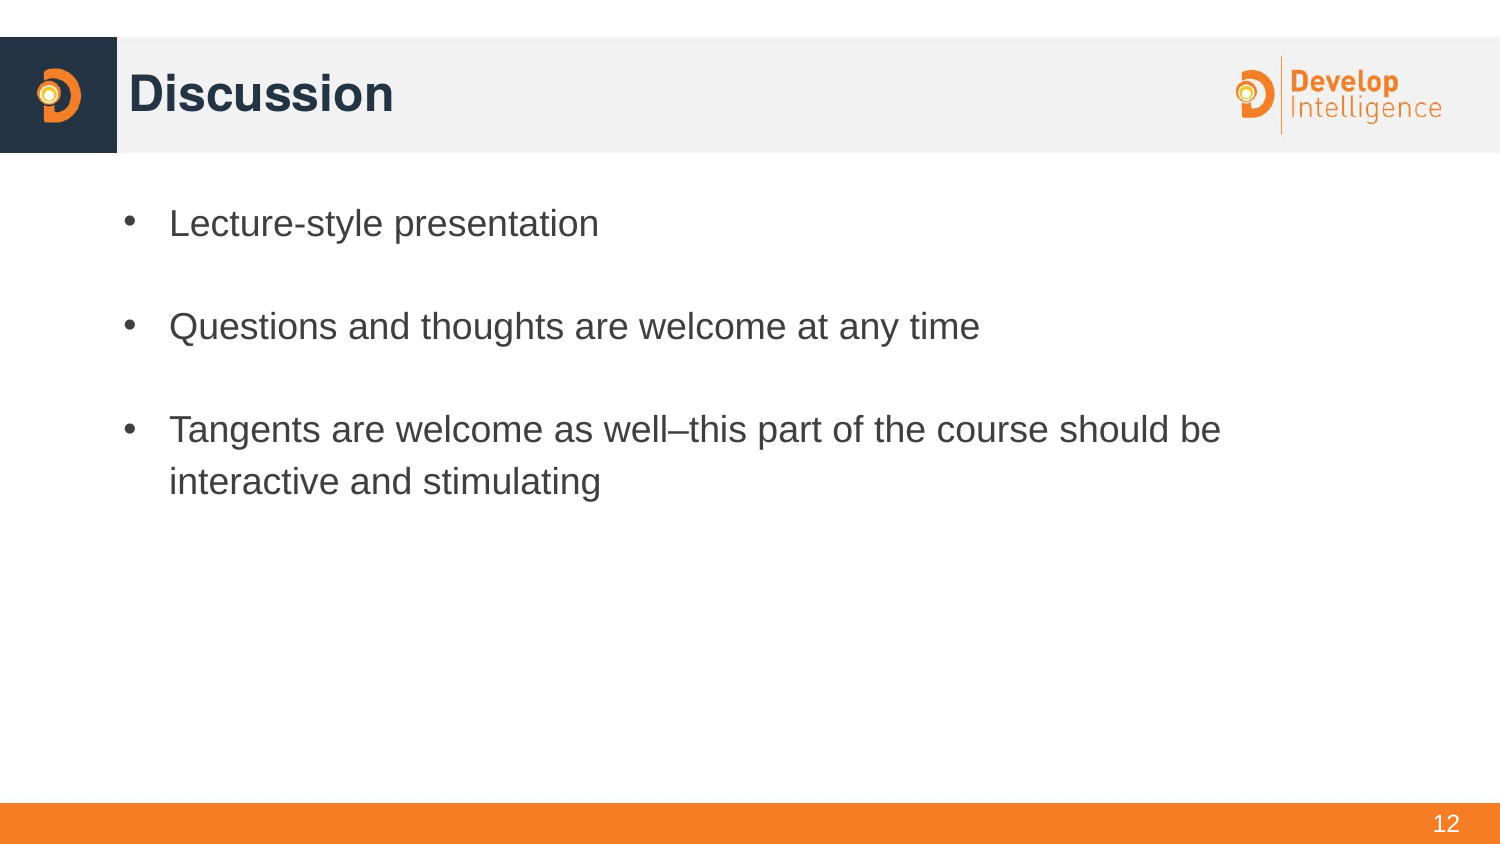

# Discussion
Lecture-style presentation

Questions and thoughts are welcome at any time

Tangents are welcome as well–this part of the course should be interactive and stimulating

12